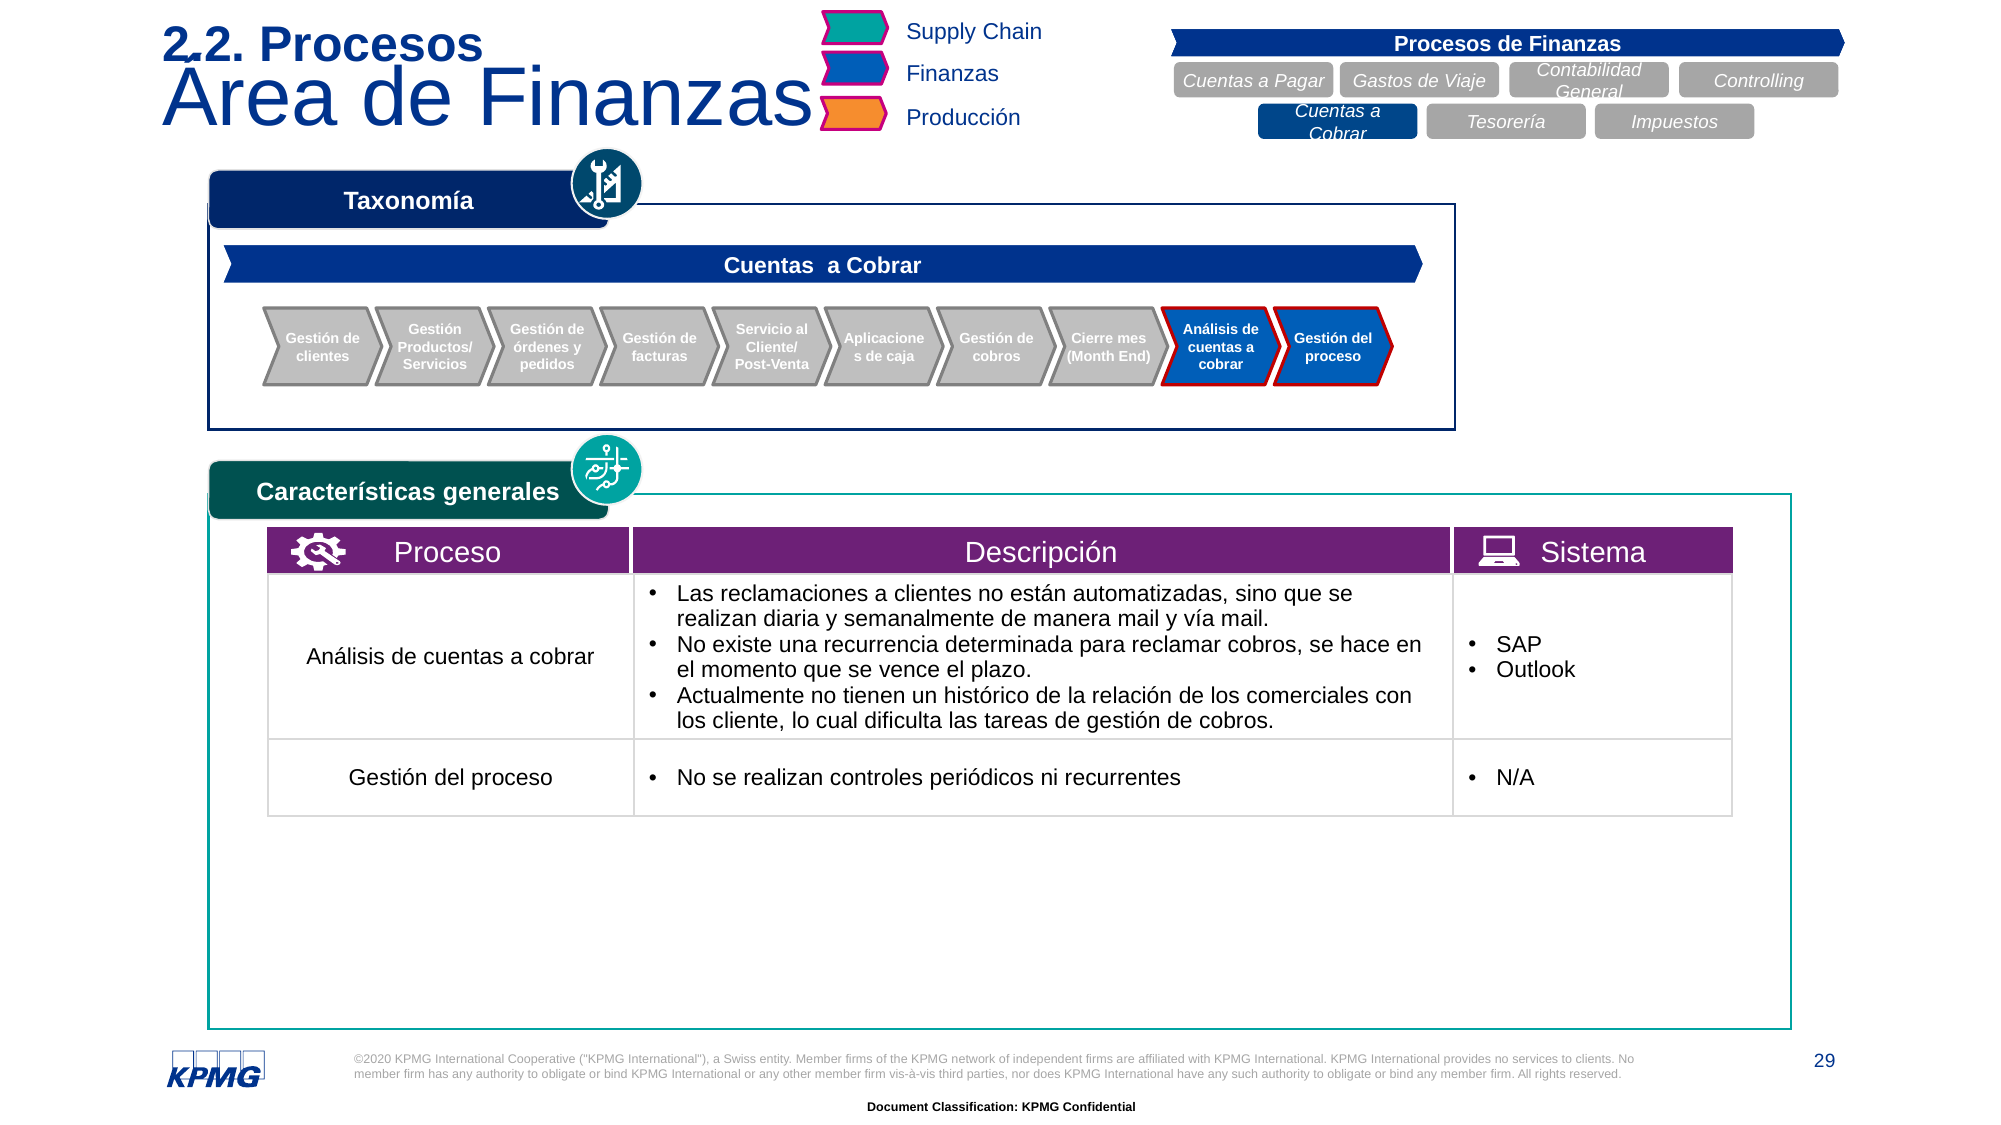

Supply Chain

Finanzas

Producción

# 2.2. Procesos Área de Finanzas
Procesos de Finanzas
Procesos de Finanzas
Procesos de Finanzas
Cuentas a Pagar
Gastos de Viaje
Contabilidad General
Controlling
Cuentas a Cobrar
Tesorería
Impuestos

Taxonomía

Cuentas  a Cobrar
Gestión de clientes
Gestión Productos/ Servicios
Gestión de órdenes y pedidos
Aplicaciones de caja
Gestión de cobros
Cierre mes (Month End)
Gestión de facturas
Servicio al Cliente/ Post-Venta
Análisis de cuentas a cobrar
Gestión del proceso

Características generales

Proceso
Descripción
Sistema

| Análisis de cuentas a cobrar | Las reclamaciones a clientes no están automatizadas, sino que se realizan diaria y semanalmente de manera mail y vía mail. No existe una recurrencia determinada para reclamar cobros, se hace en el momento que se vence el plazo. Actualmente no tienen un histórico de la relación de los comerciales con los cliente, lo cual dificulta las tareas de gestión de cobros. | SAP Outlook |
| --- | --- | --- |
| Gestión del proceso | No se realizan controles periódicos ni recurrentes | N/A |